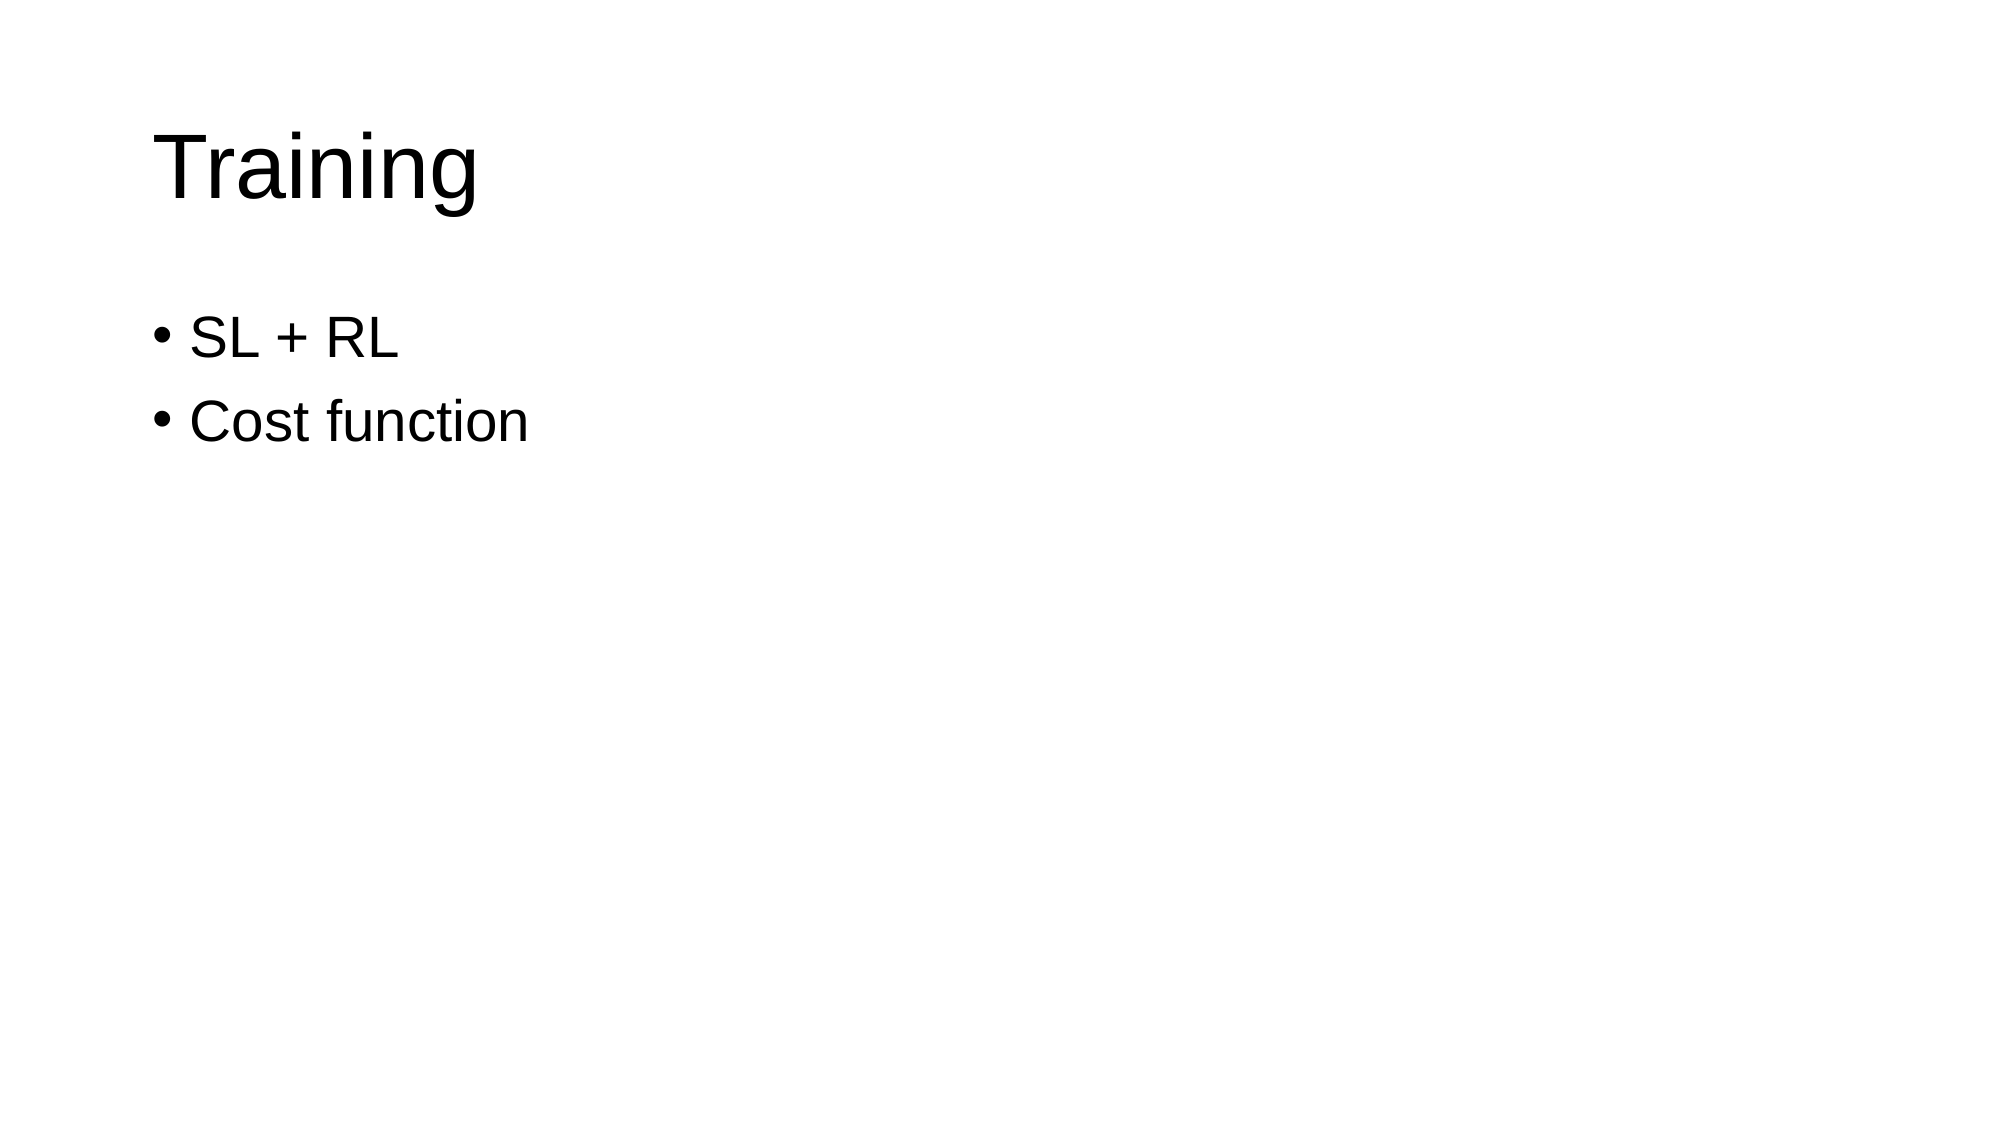

# Training
SL + RL
Cost function